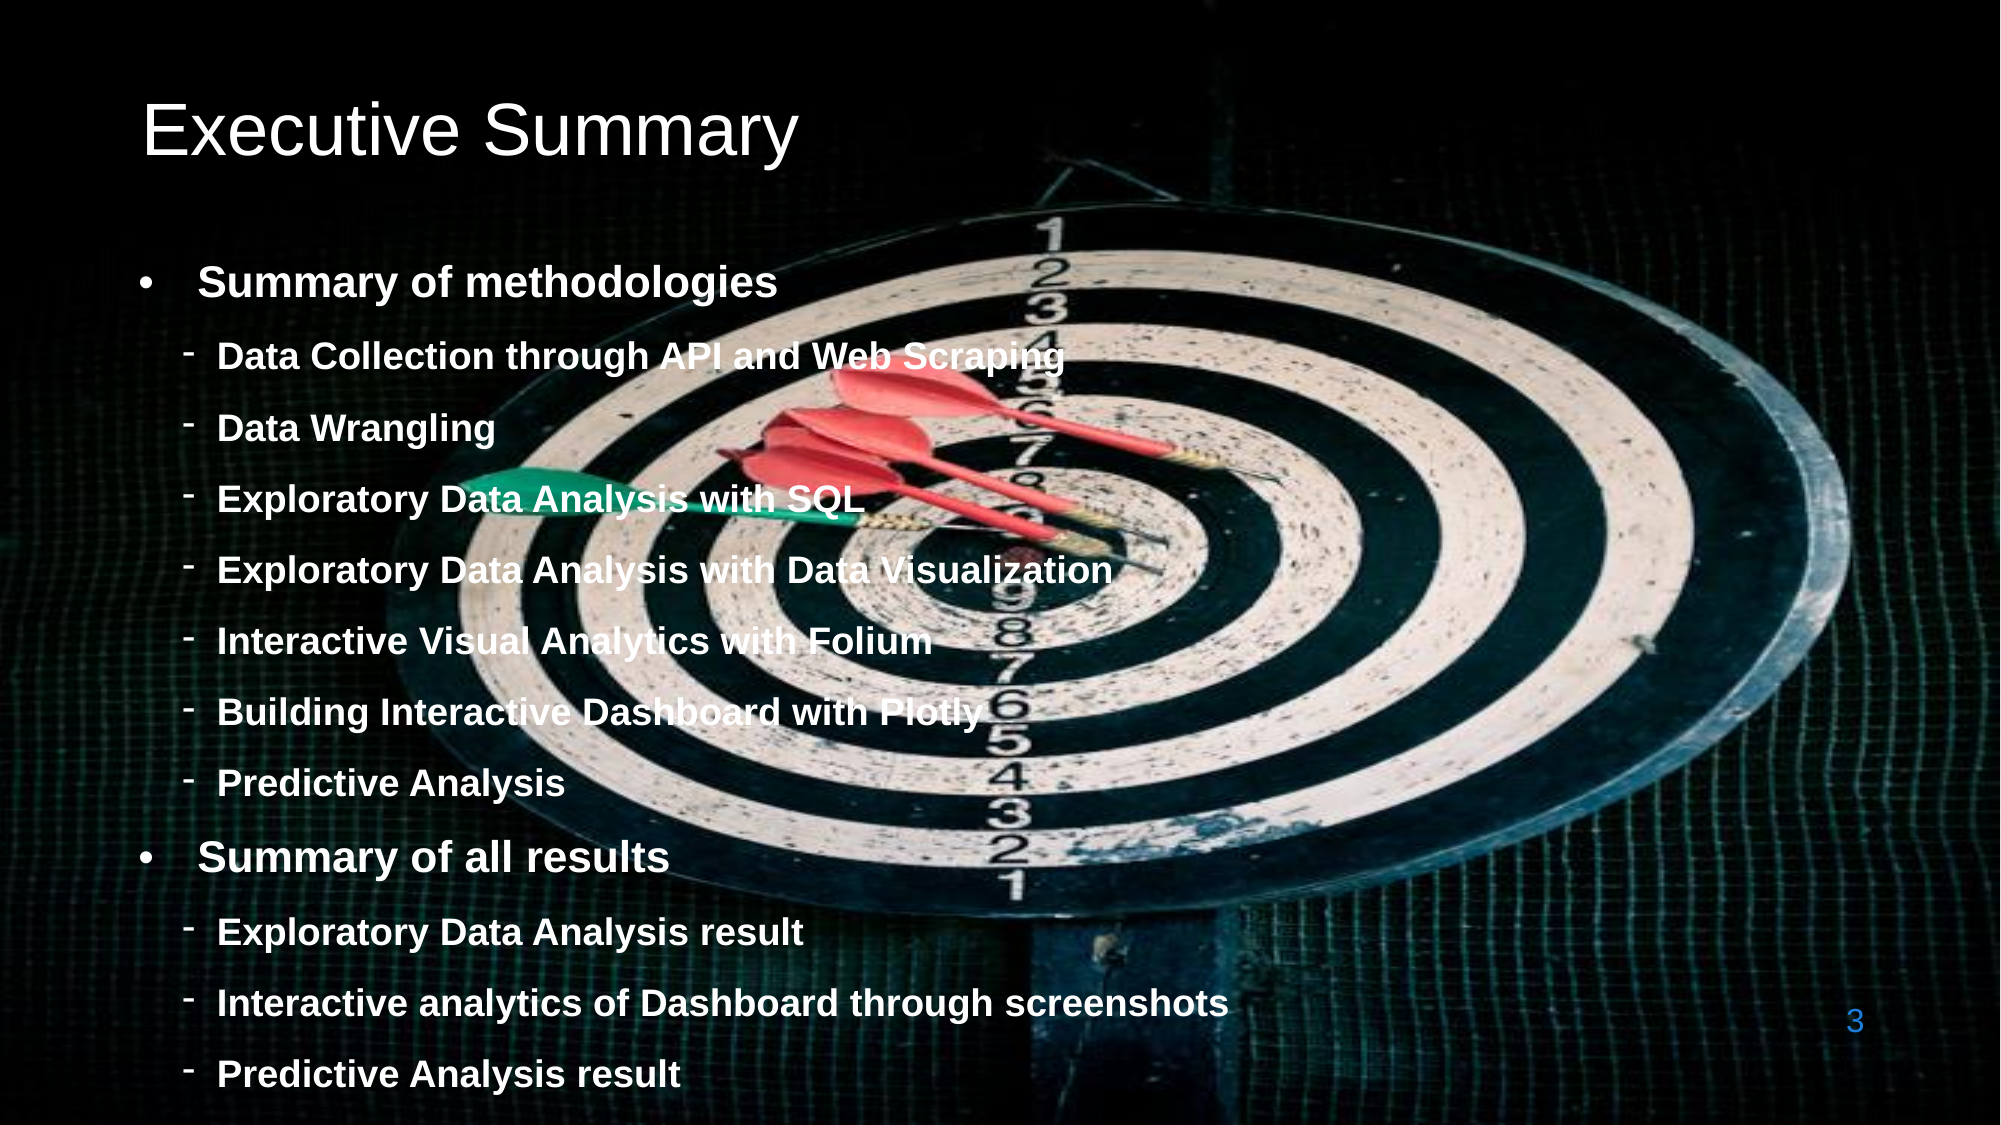

Executive Summary
Summary of methodologies
Data Collection through API and Web Scraping
Data Wrangling
Exploratory Data Analysis with SQL
Exploratory Data Analysis with Data Visualization
Interactive Visual Analytics with Folium
Building Interactive Dashboard with Plotly
Predictive Analysis
Summary of all results
Exploratory Data Analysis result
Interactive analytics of Dashboard through screenshots
Predictive Analysis result

3